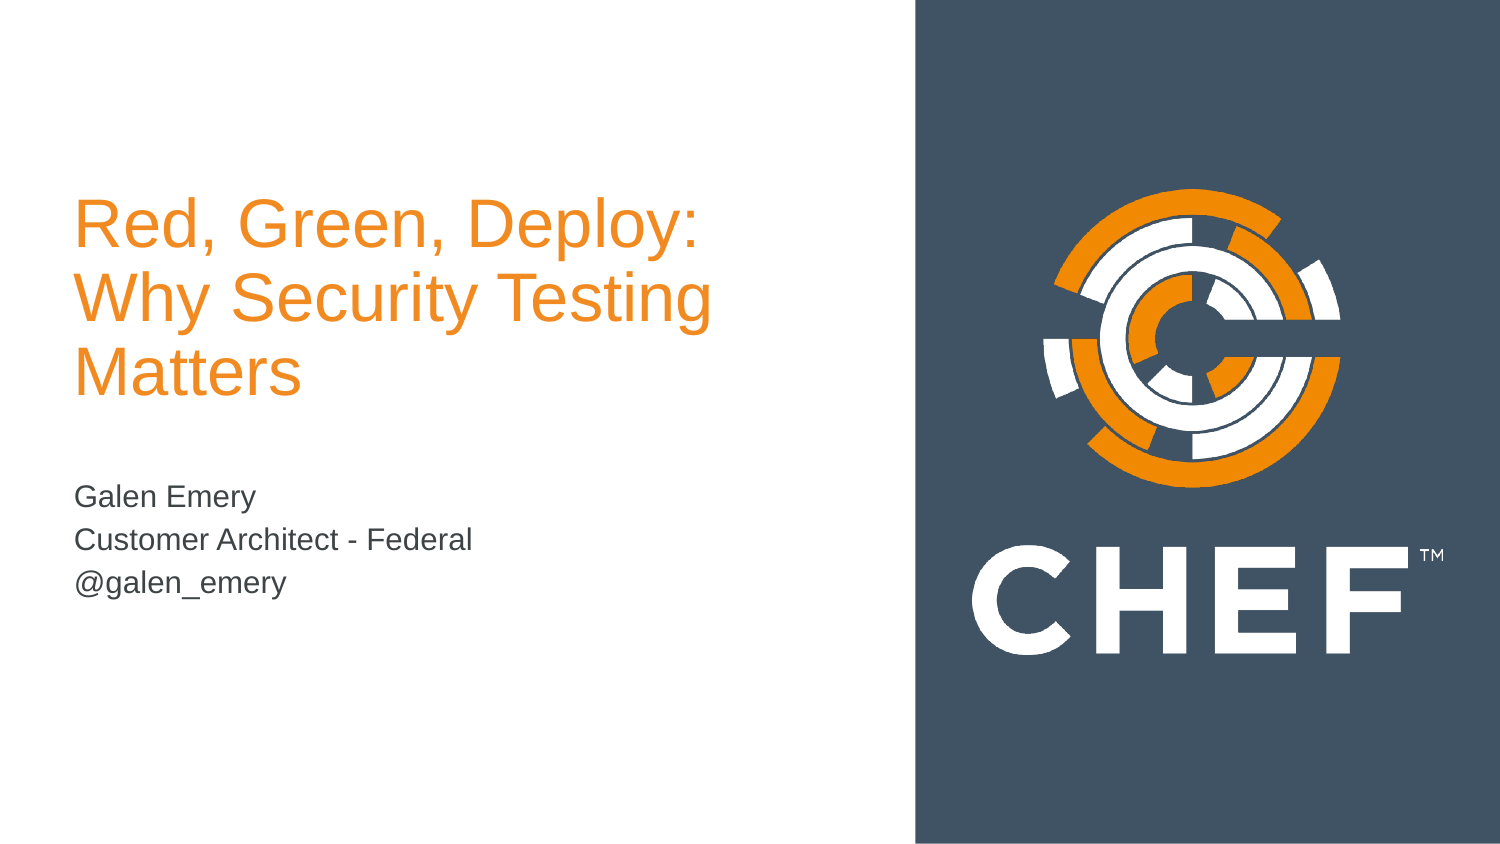

# Red, Green, Deploy:
Why Security Testing Matters
Galen Emery
Customer Architect - Federal
@galen_emery